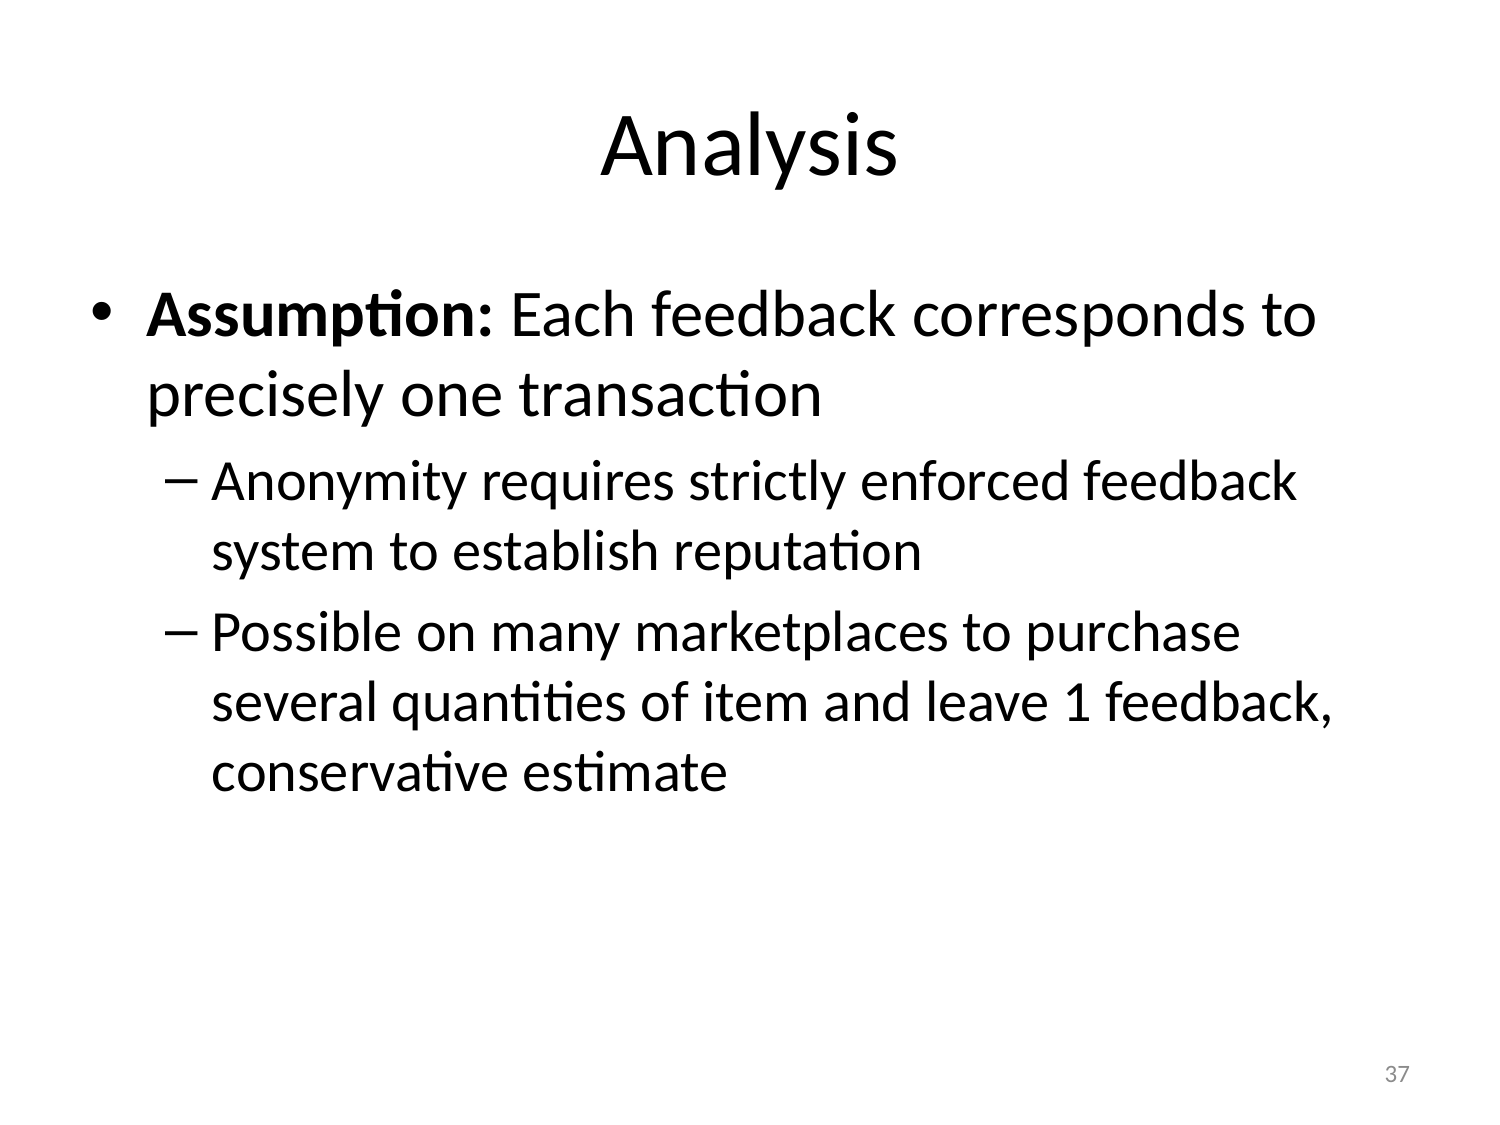

# Analysis
Assumption: Each feedback corresponds to precisely one transaction
Anonymity requires strictly enforced feedback system to establish reputation
Possible on many marketplaces to purchase several quantities of item and leave 1 feedback, conservative estimate
37